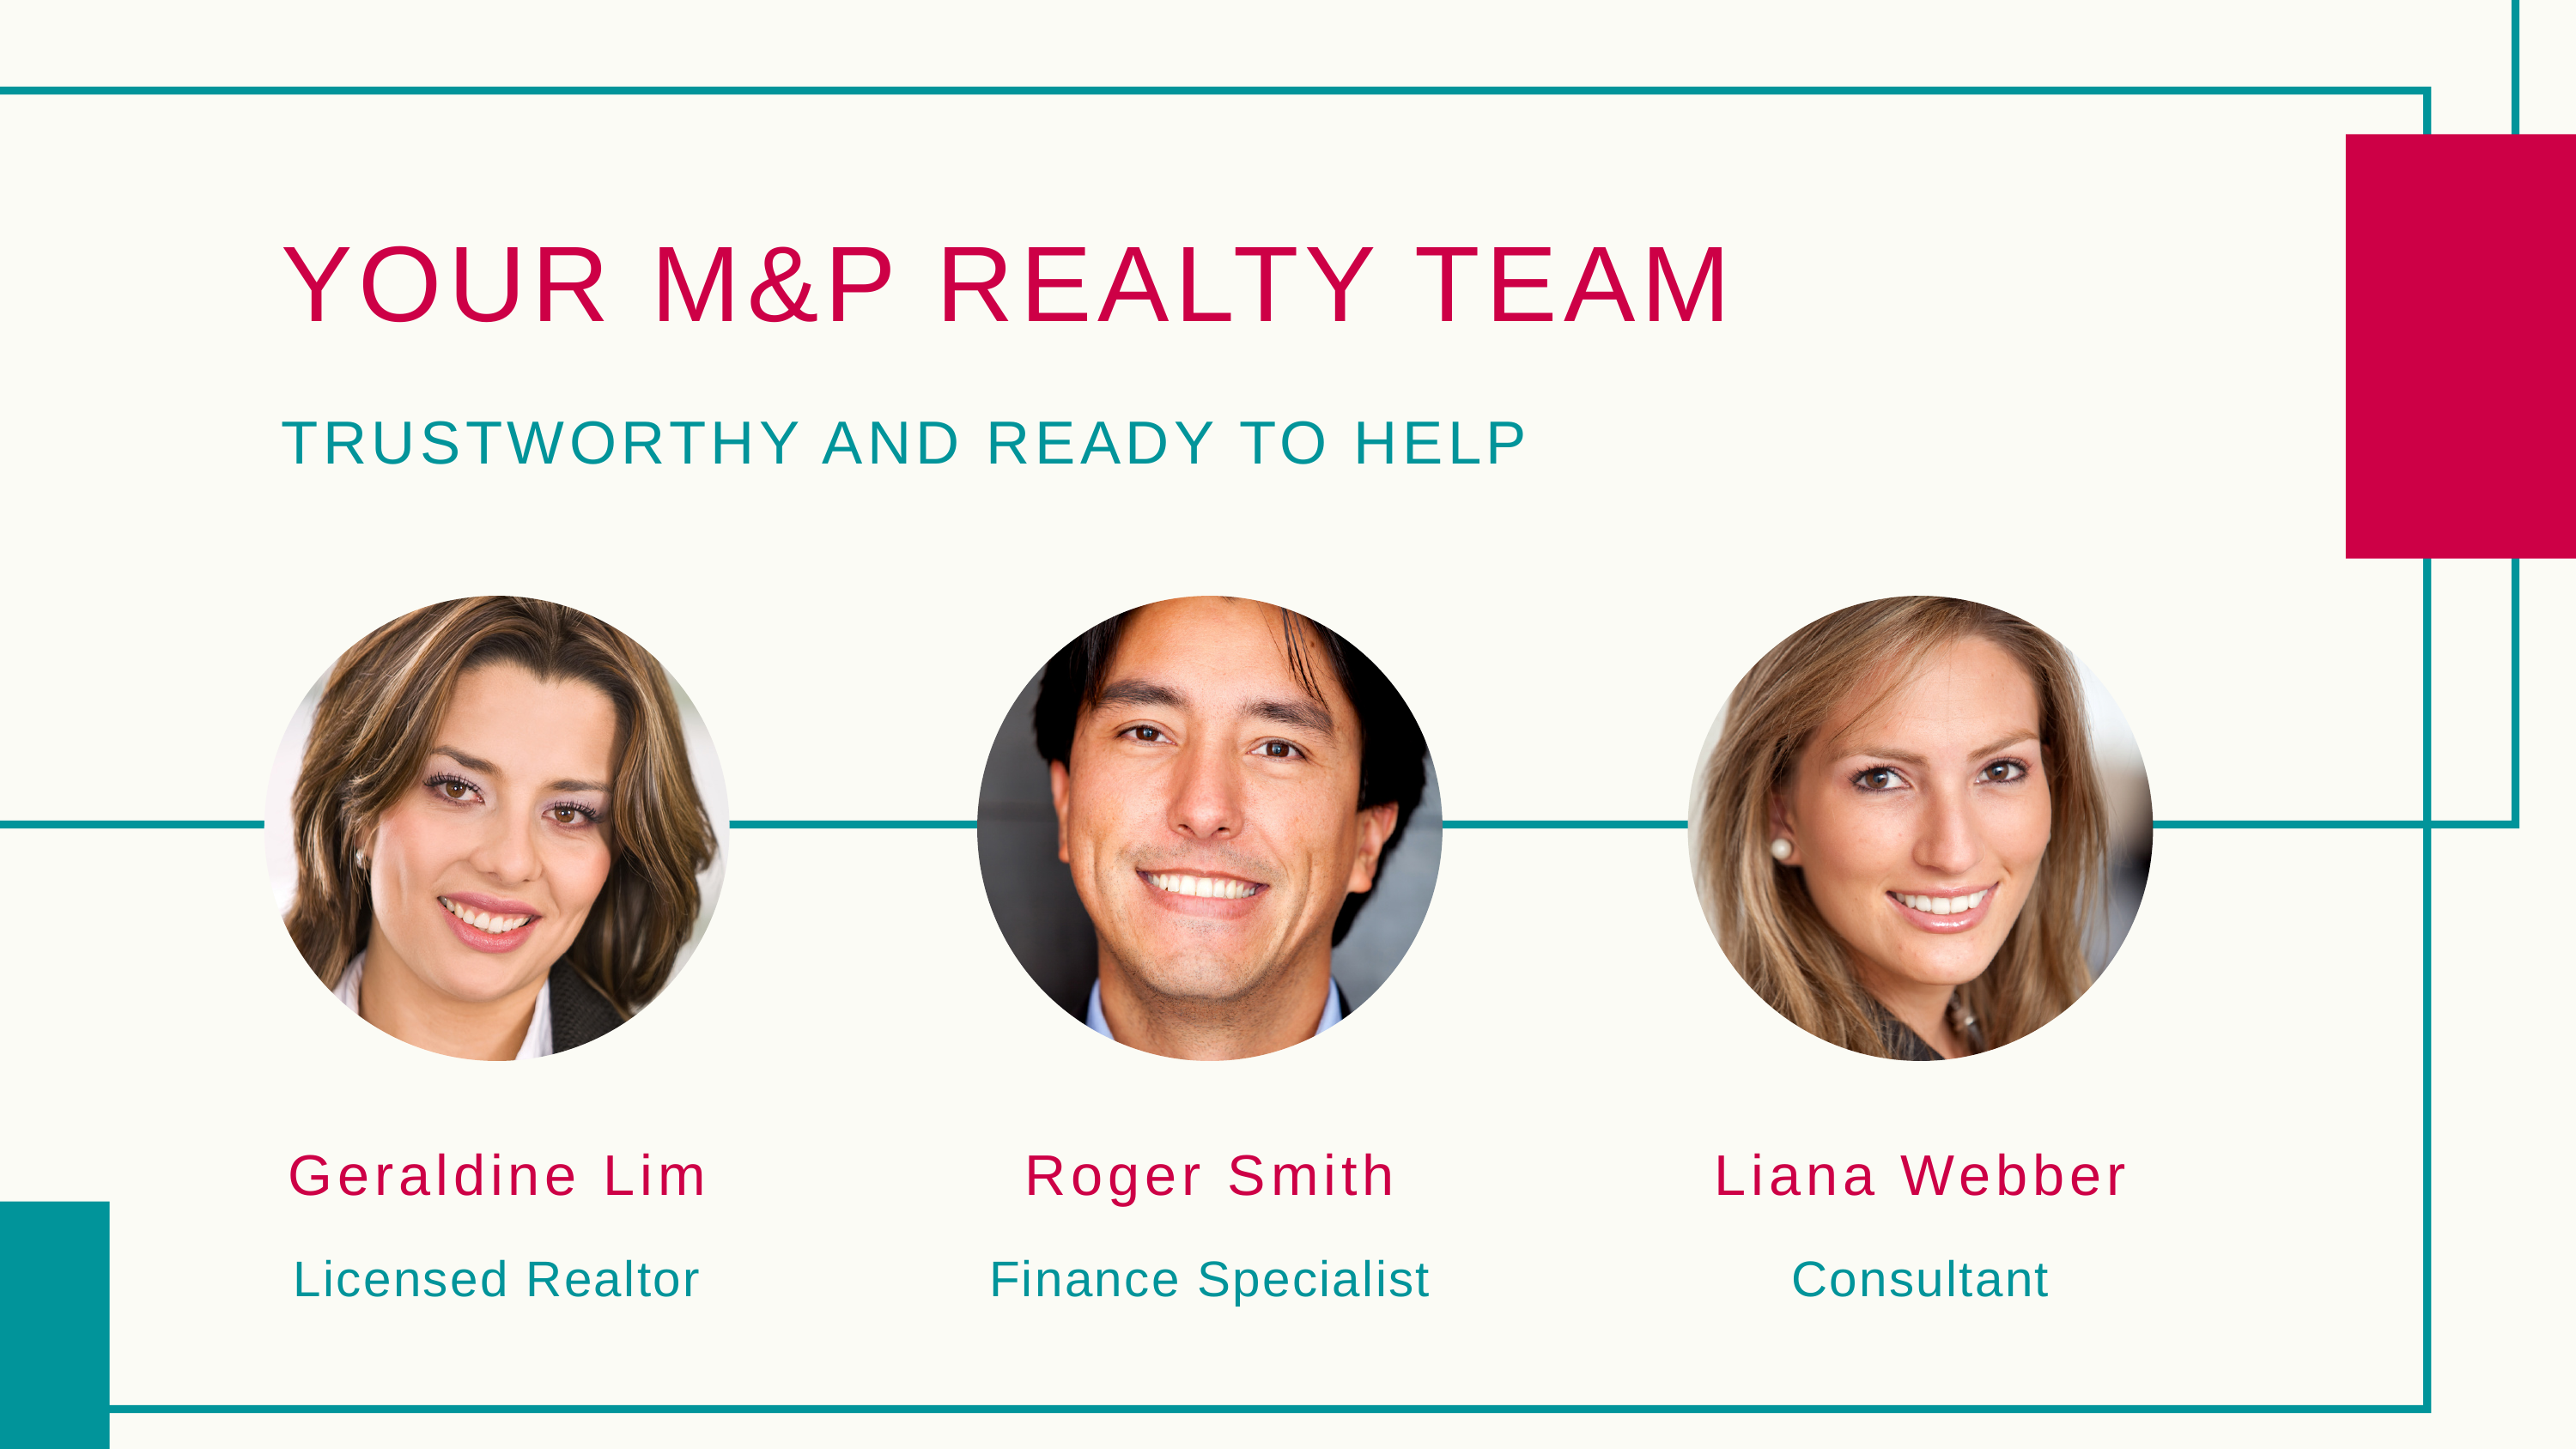

YOUR M&P REALTY TEAM
TRUSTWORTHY AND READY TO HELP

Geraldine Lim
Licensed Realtor
Roger Smith
Finance Specialist
Liana Webber
Consultant